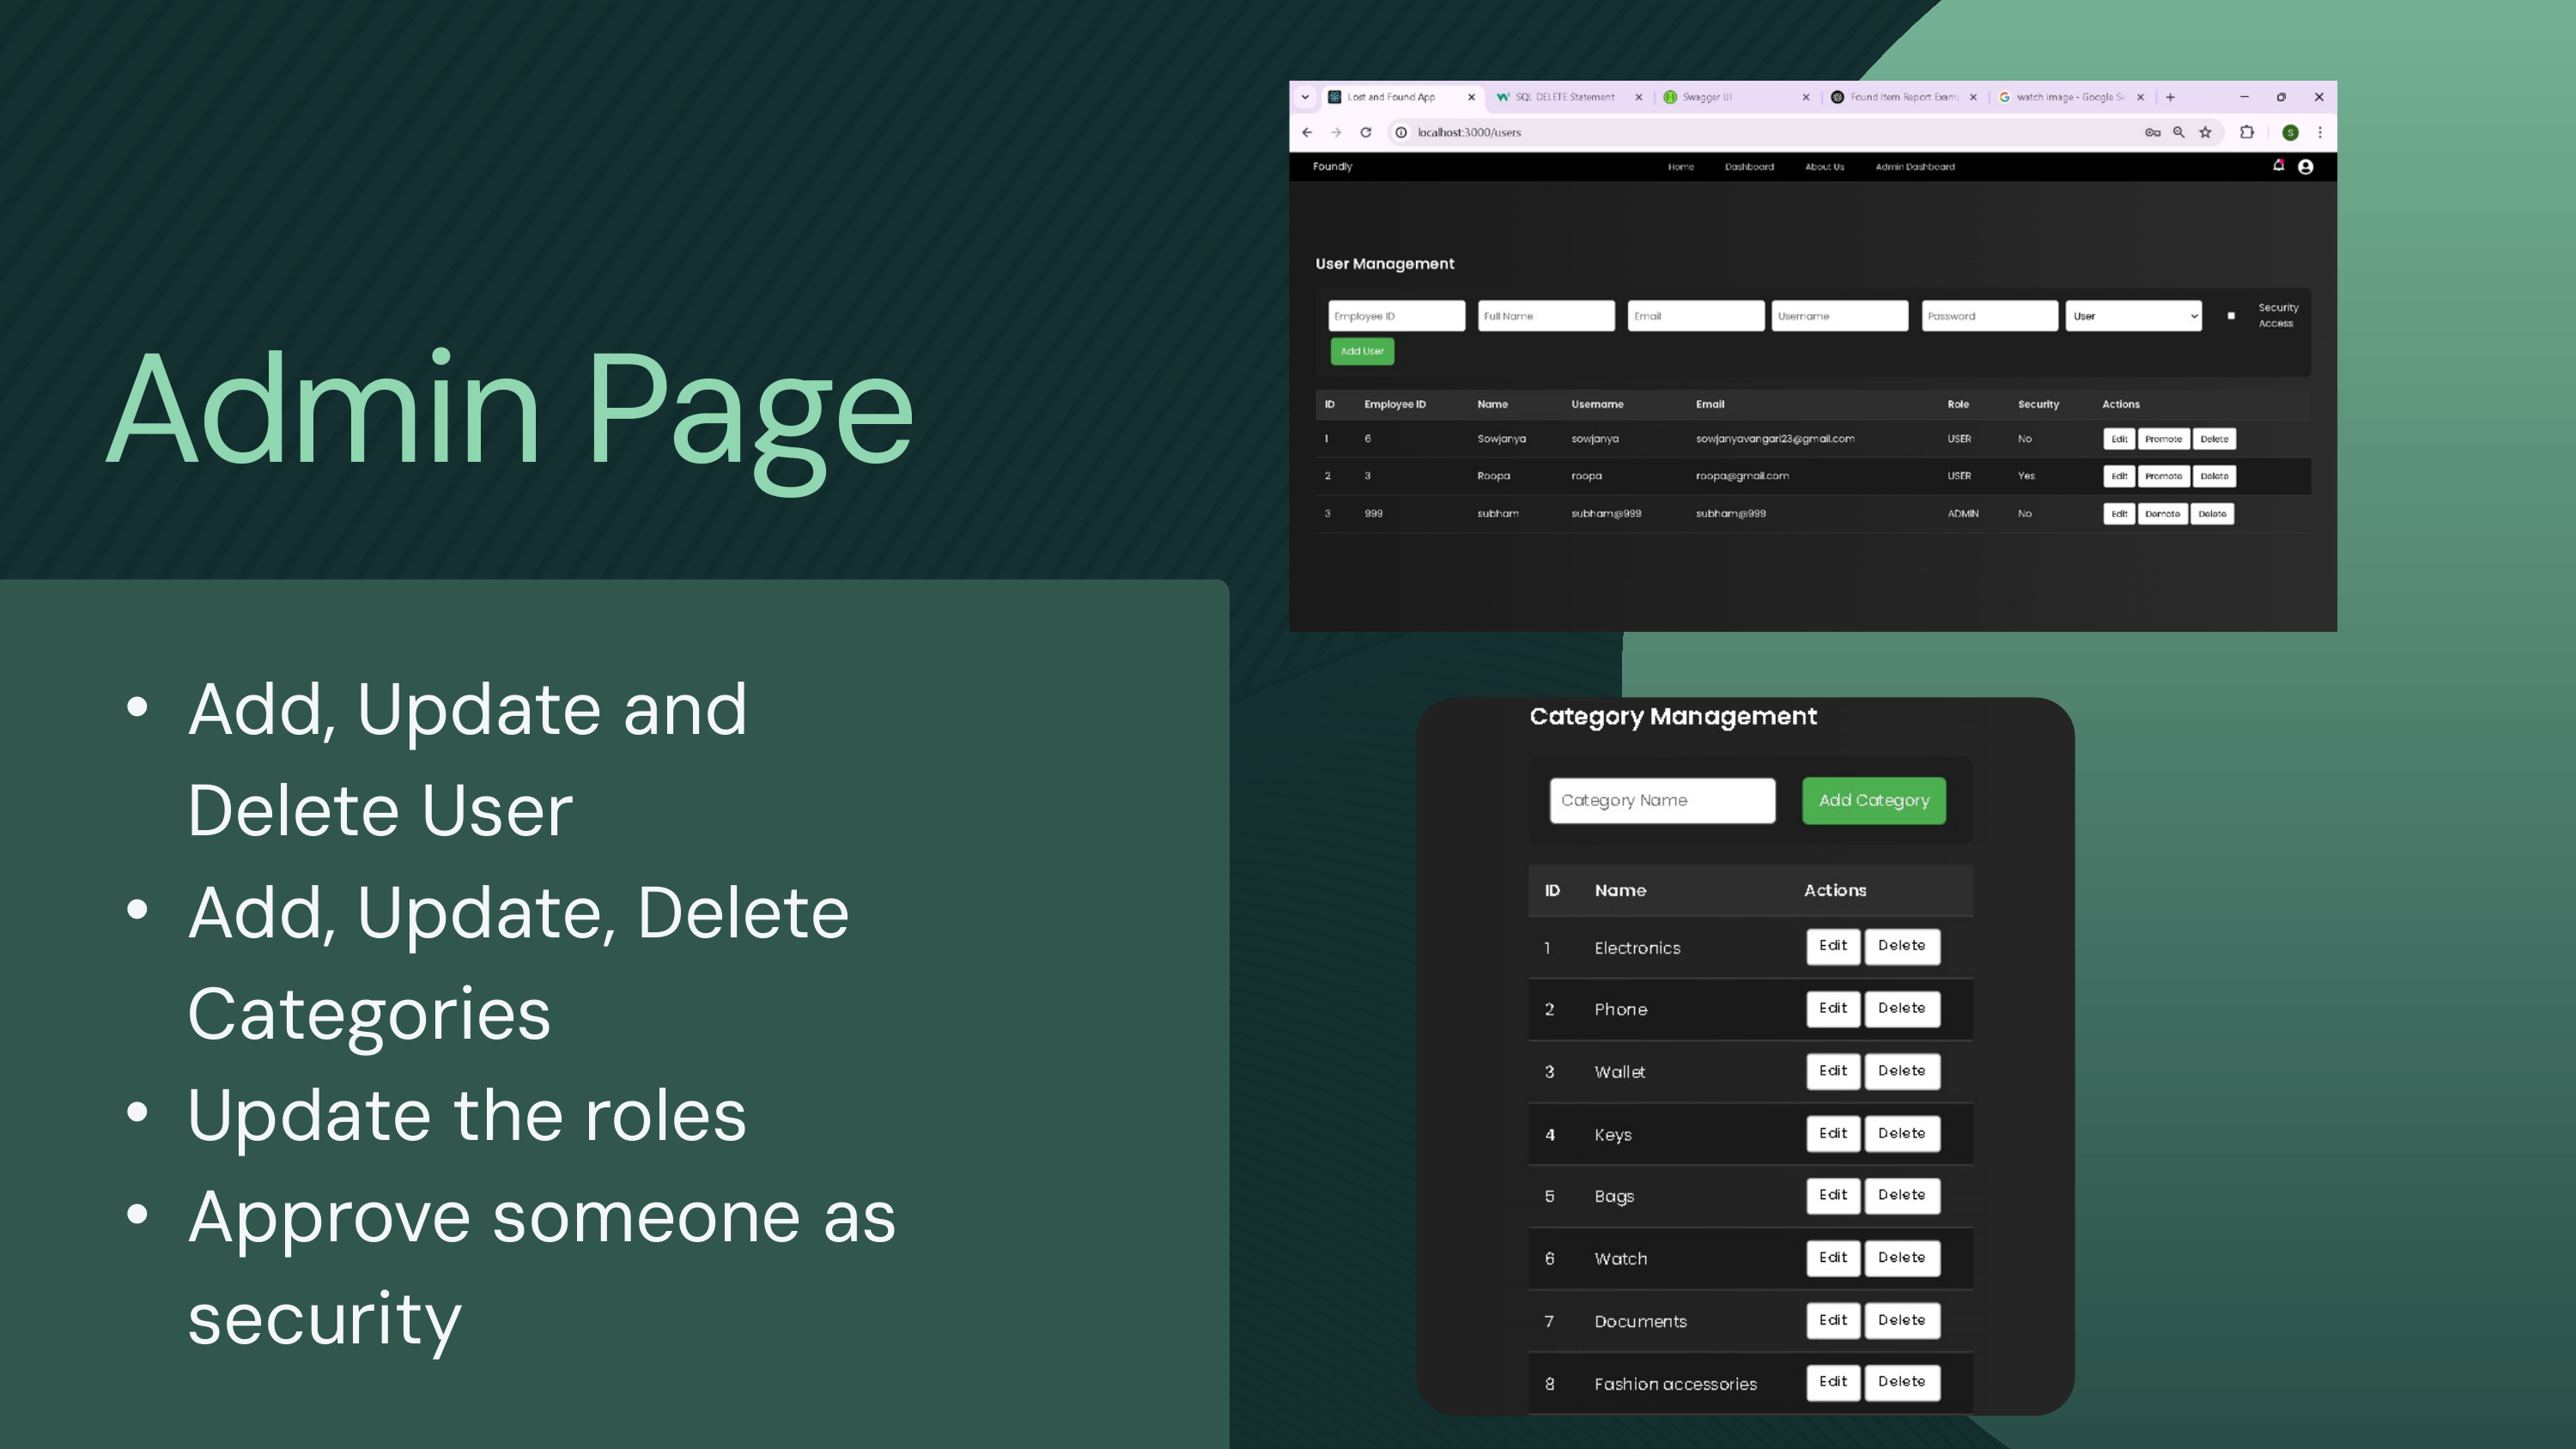

Admin Page

Add, Update and Delete User
Add, Update, Delete Categories
Update the roles
Approve someone as security